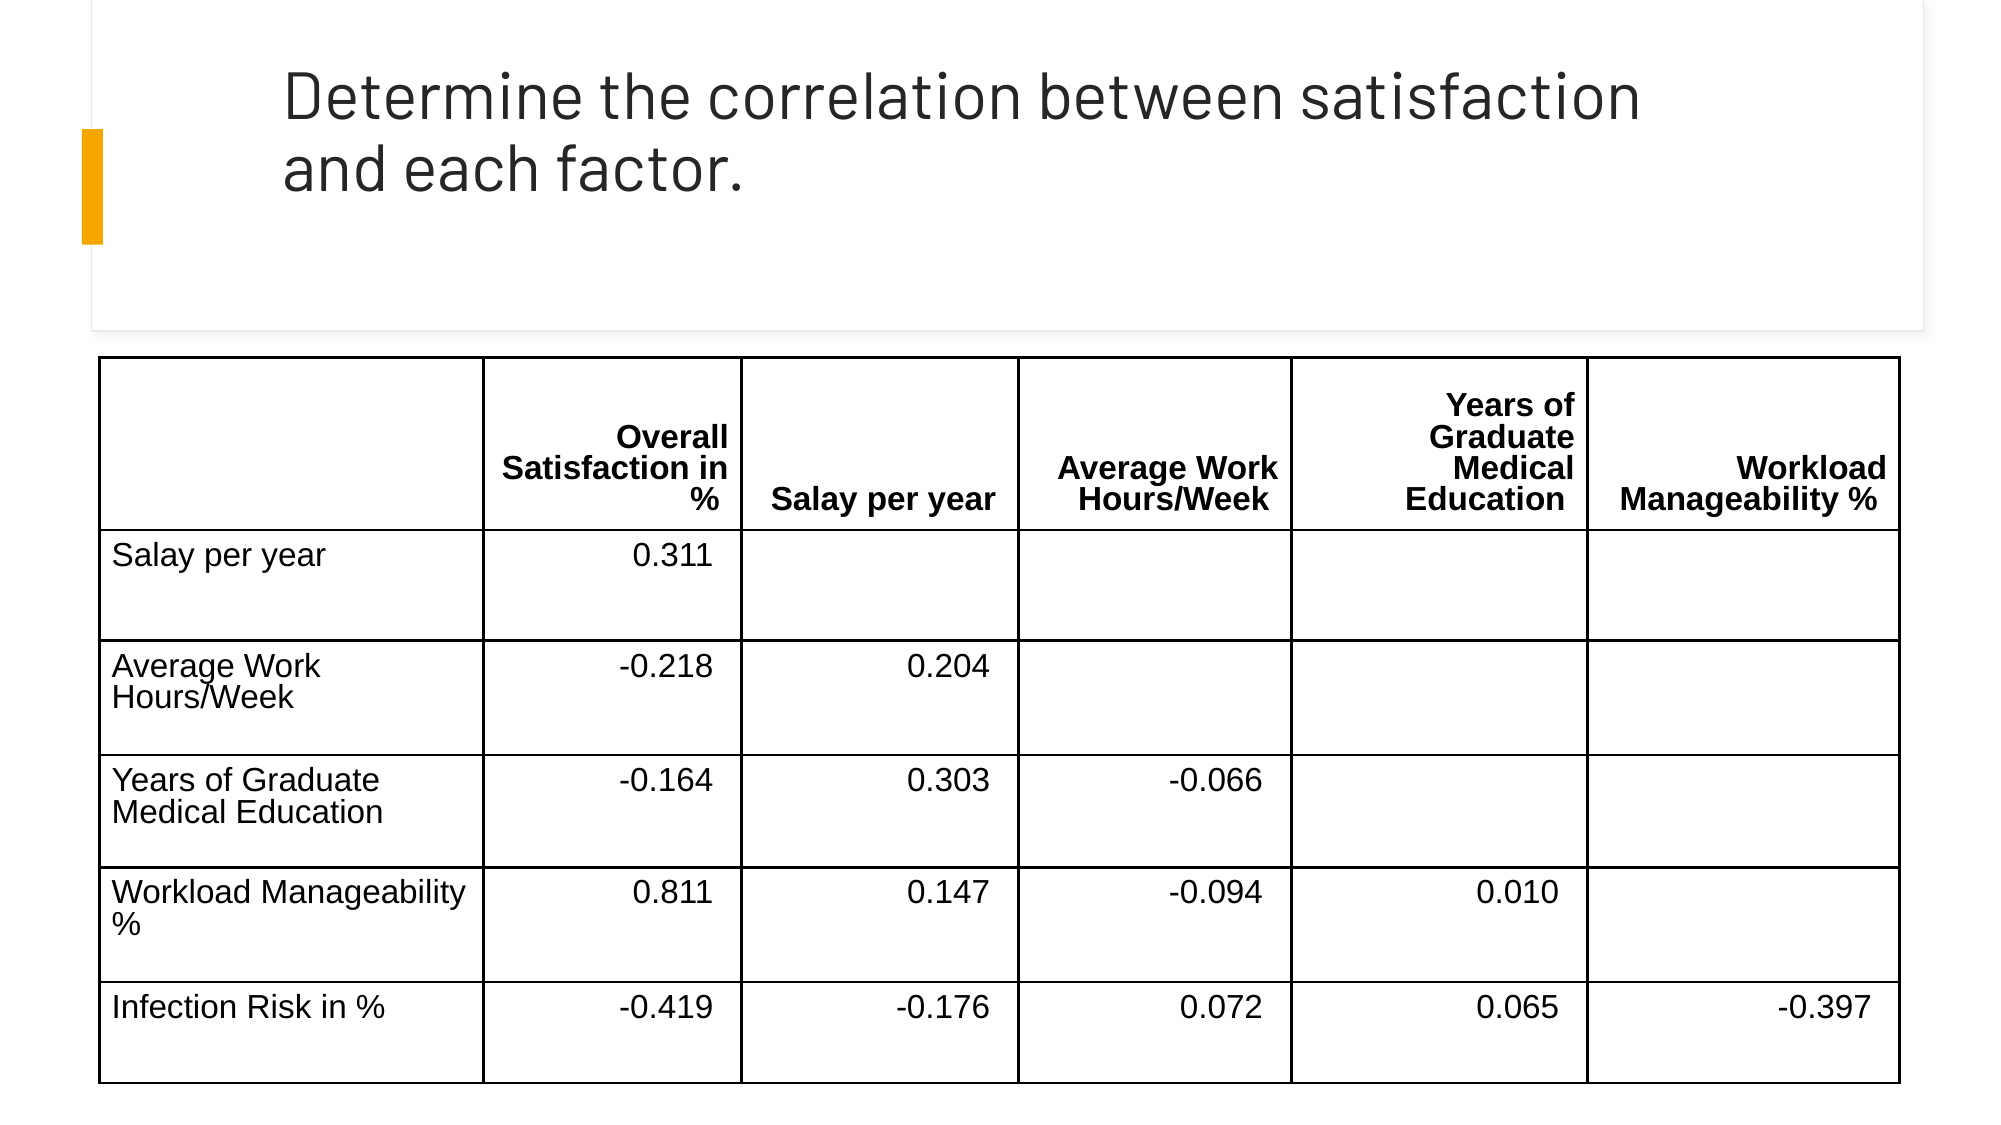

# Determine the correlation between satisfaction and each factor.
|  | Overall Satisfaction in % | Salay per year | Average Work Hours/Week | Years of Graduate Medical Education | Workload Manageability % |
| --- | --- | --- | --- | --- | --- |
| Salay per year | 0.311 |  |  |  |  |
| Average Work Hours/Week | -0.218 | 0.204 |  |  |  |
| Years of Graduate Medical Education | -0.164 | 0.303 | -0.066 |  |  |
| Workload Manageability % | 0.811 | 0.147 | -0.094 | 0.010 |  |
| Infection Risk in % | -0.419 | -0.176 | 0.072 | 0.065 | -0.397 |